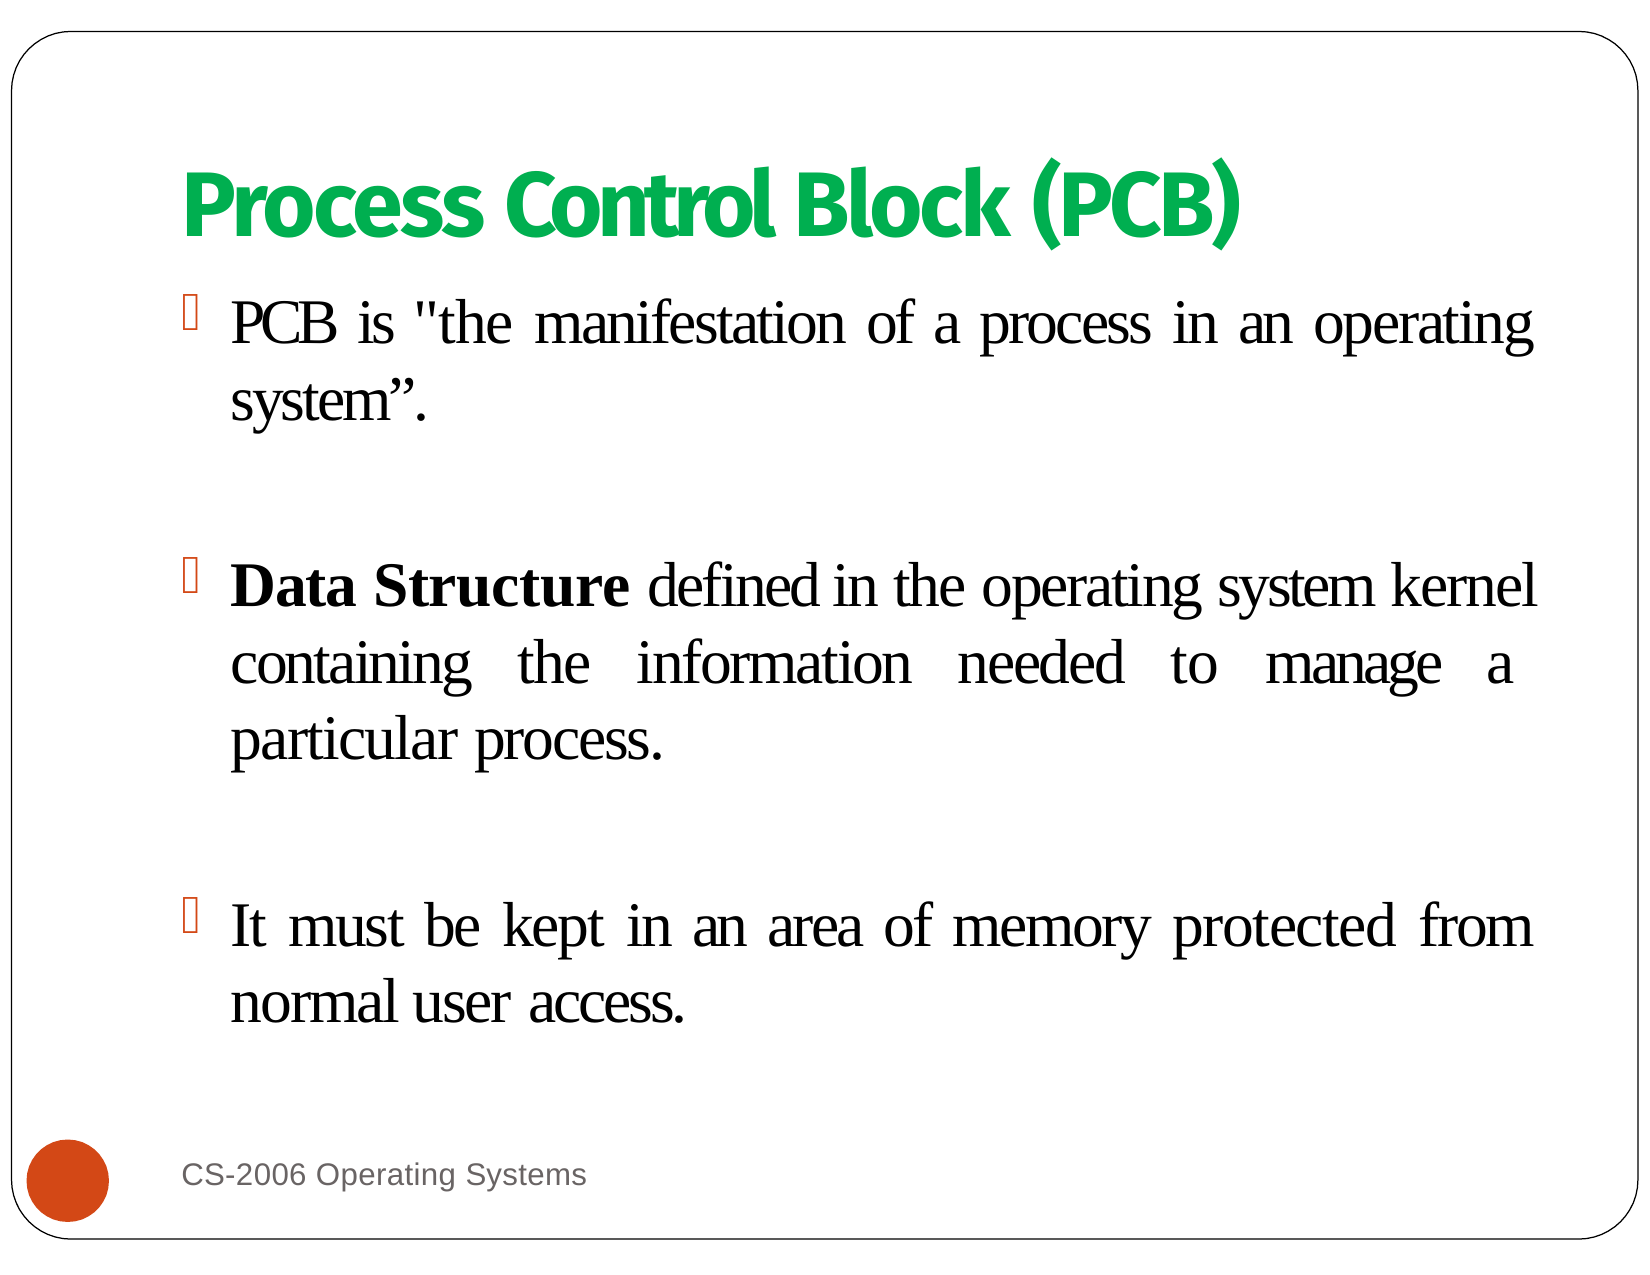

# Process Control Block (PCB)
PCB is "the manifestation of a process in an operating  system”.

Data Structure defined in the operating system kernel  containing the information needed to manage a  particular process.

It must be kept in an area of memory protected from  normal user access.

CS-2006 Operating Systems
11